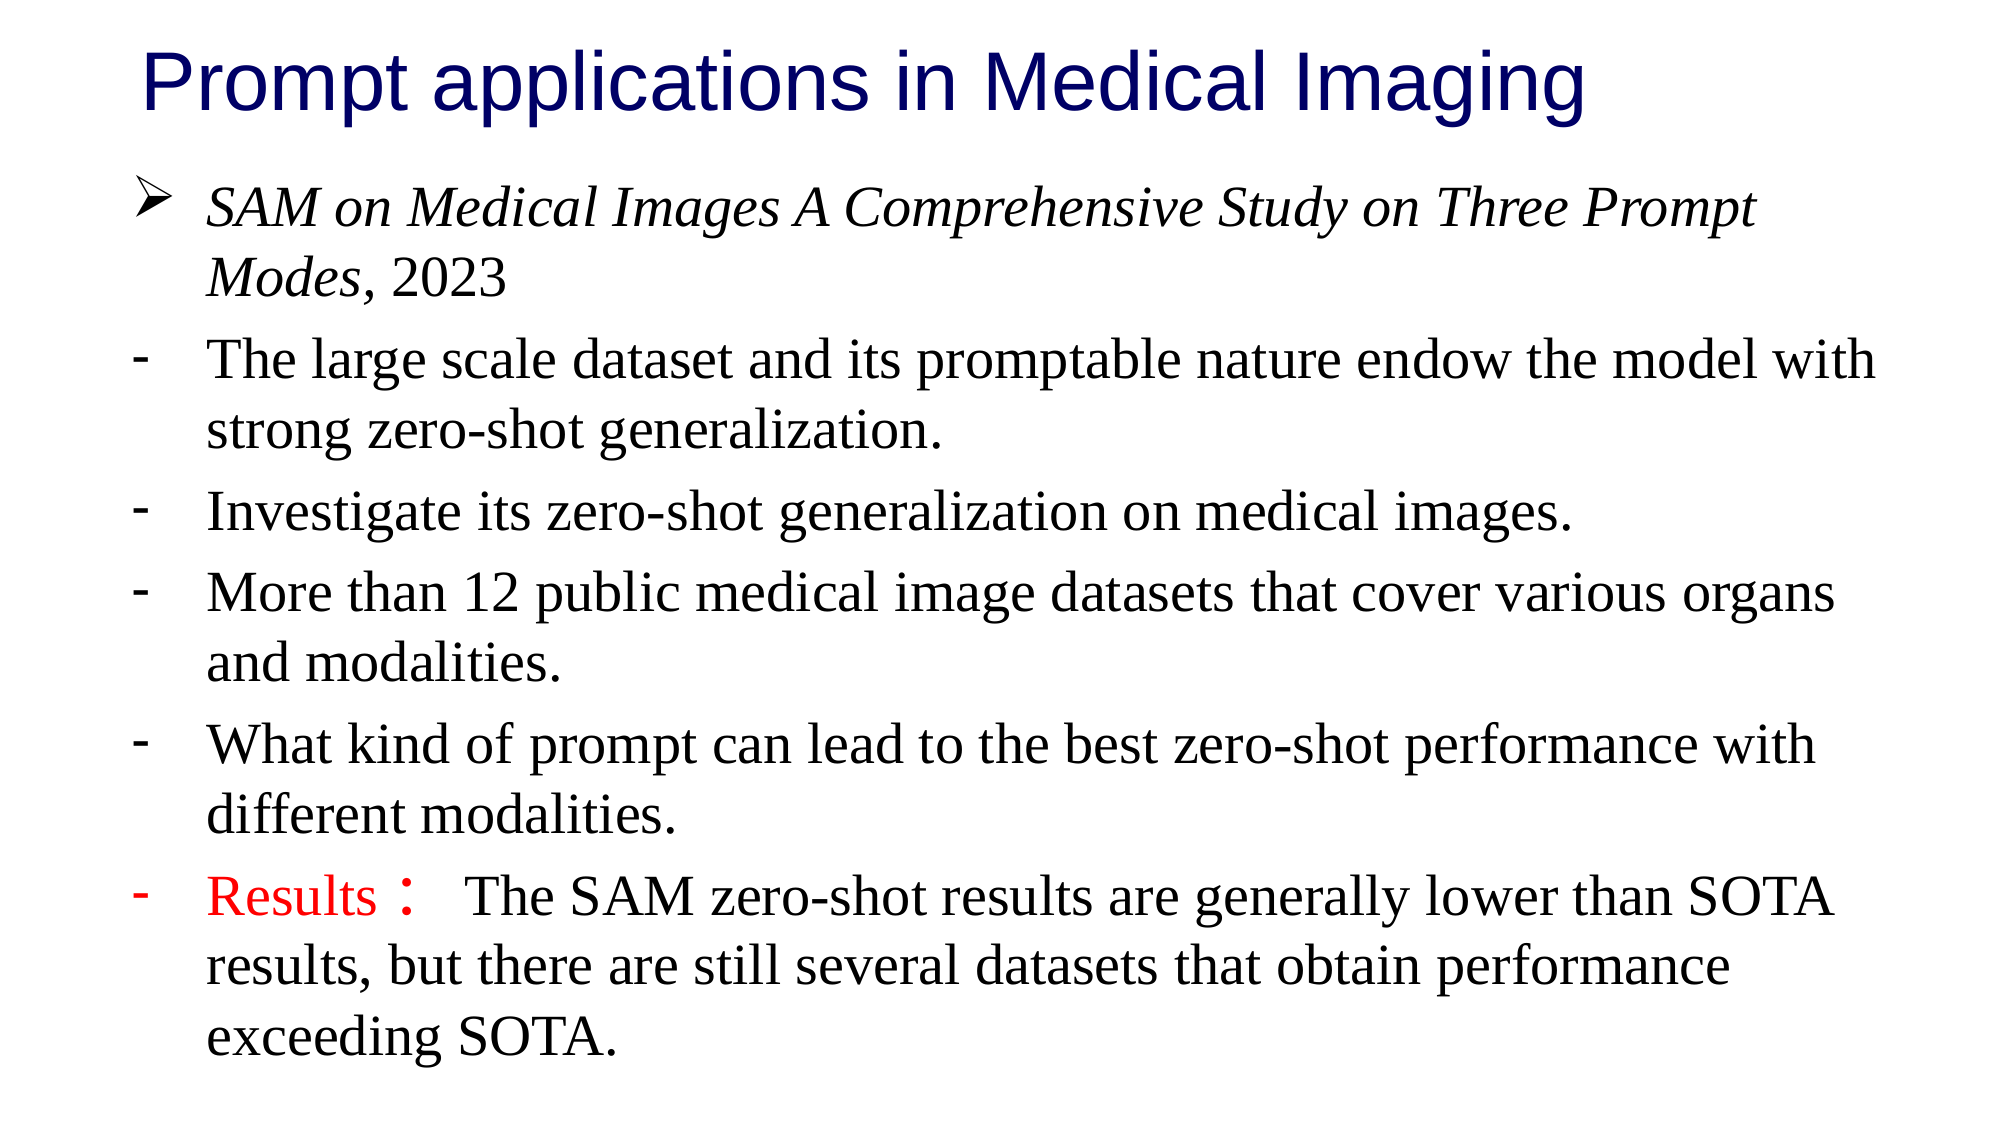

# Prompt applications in Medical Imaging
SAM on Medical Images A Comprehensive Study on Three Prompt Modes, 2023
The large scale dataset and its promptable nature endow the model with strong zero-shot generalization.
Investigate its zero-shot generalization on medical images.
More than 12 public medical image datasets that cover various organs and modalities.
What kind of prompt can lead to the best zero-shot performance with different modalities.
Results：The SAM zero-shot results are generally lower than SOTA results, but there are still several datasets that obtain performance exceeding SOTA.

83